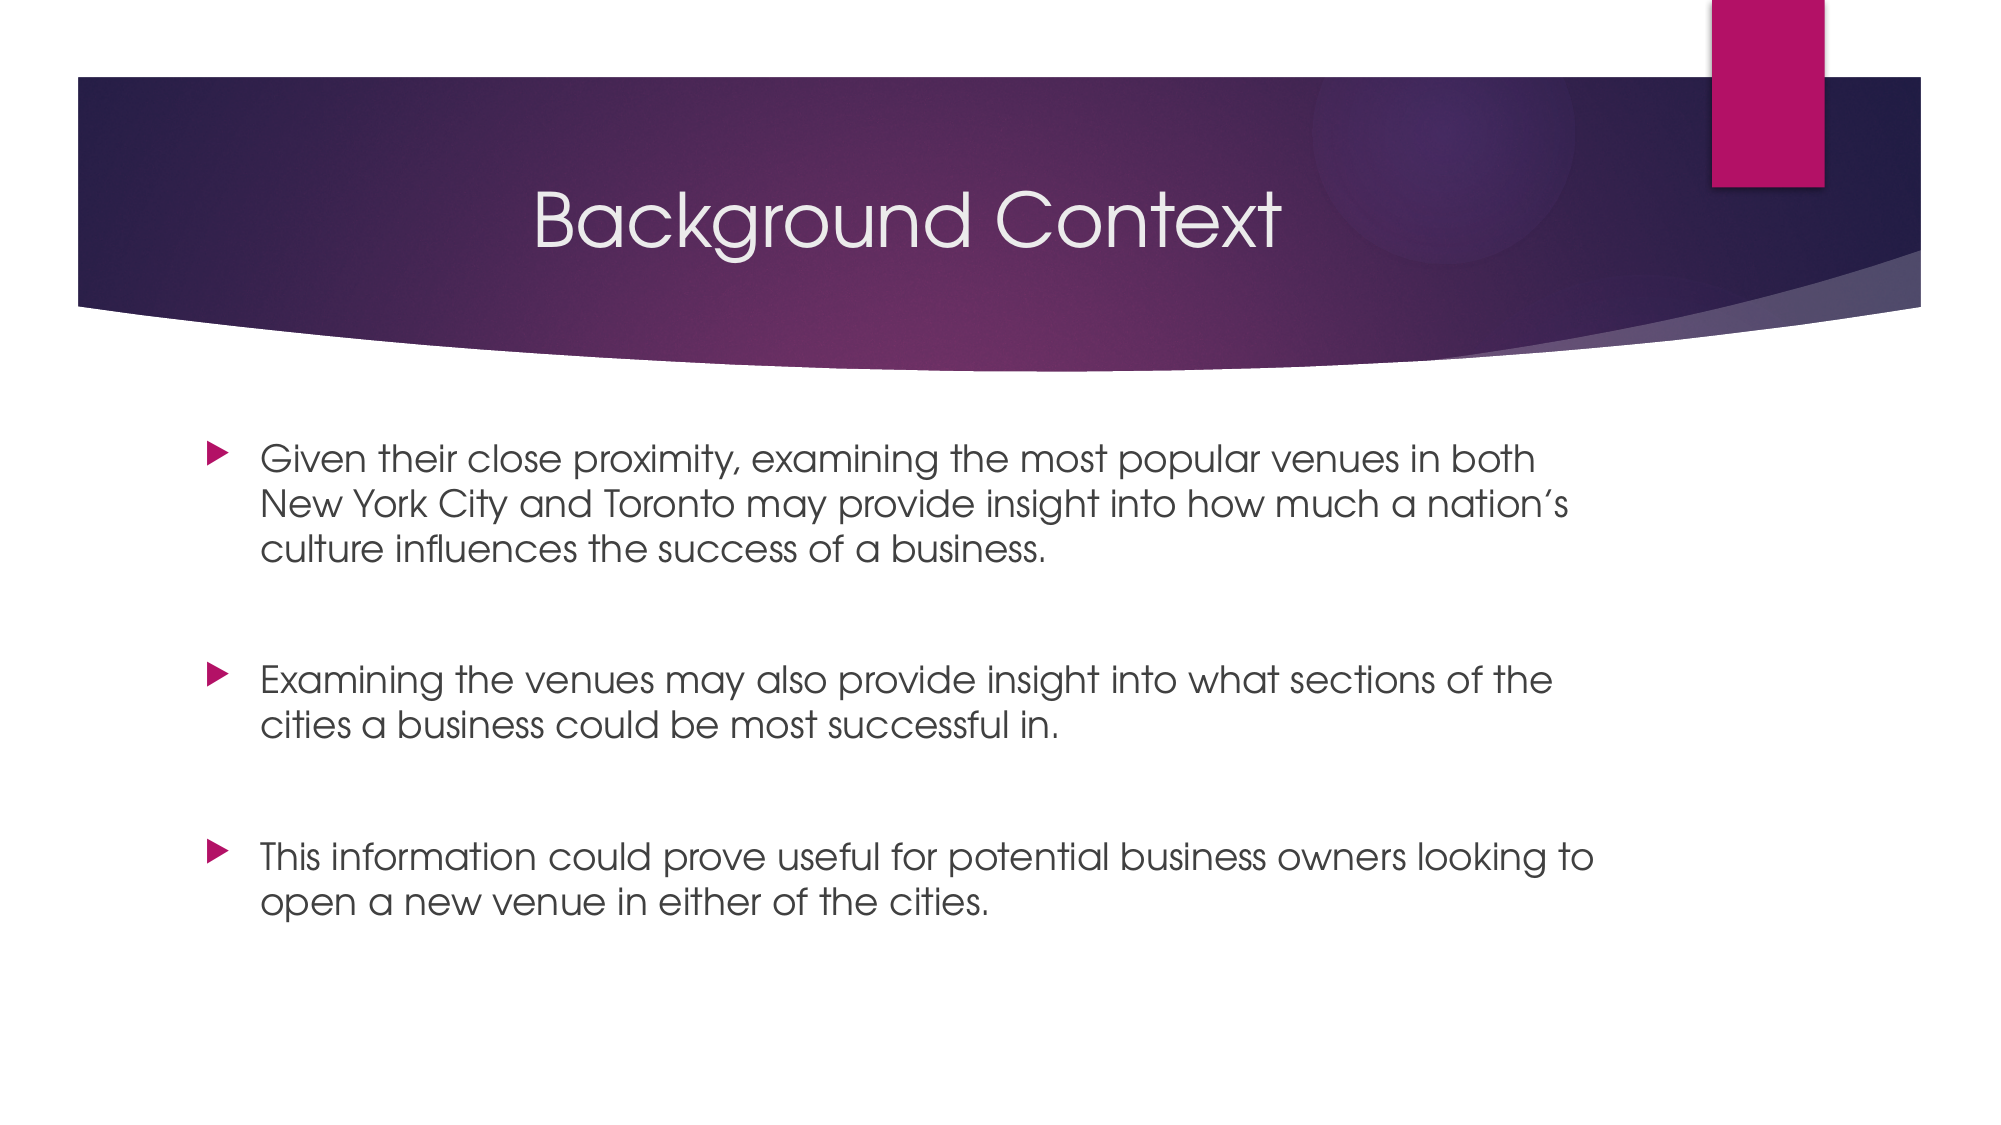

# Background Context
Given their close proximity, examining the most popular venues in both New York City and Toronto may provide insight into how much a nation’s culture influences the success of a business.

Examining the venues may also provide insight into what sections of the cities a business could be most successful in.

This information could prove useful for potential business owners looking to open a new venue in either of the cities.